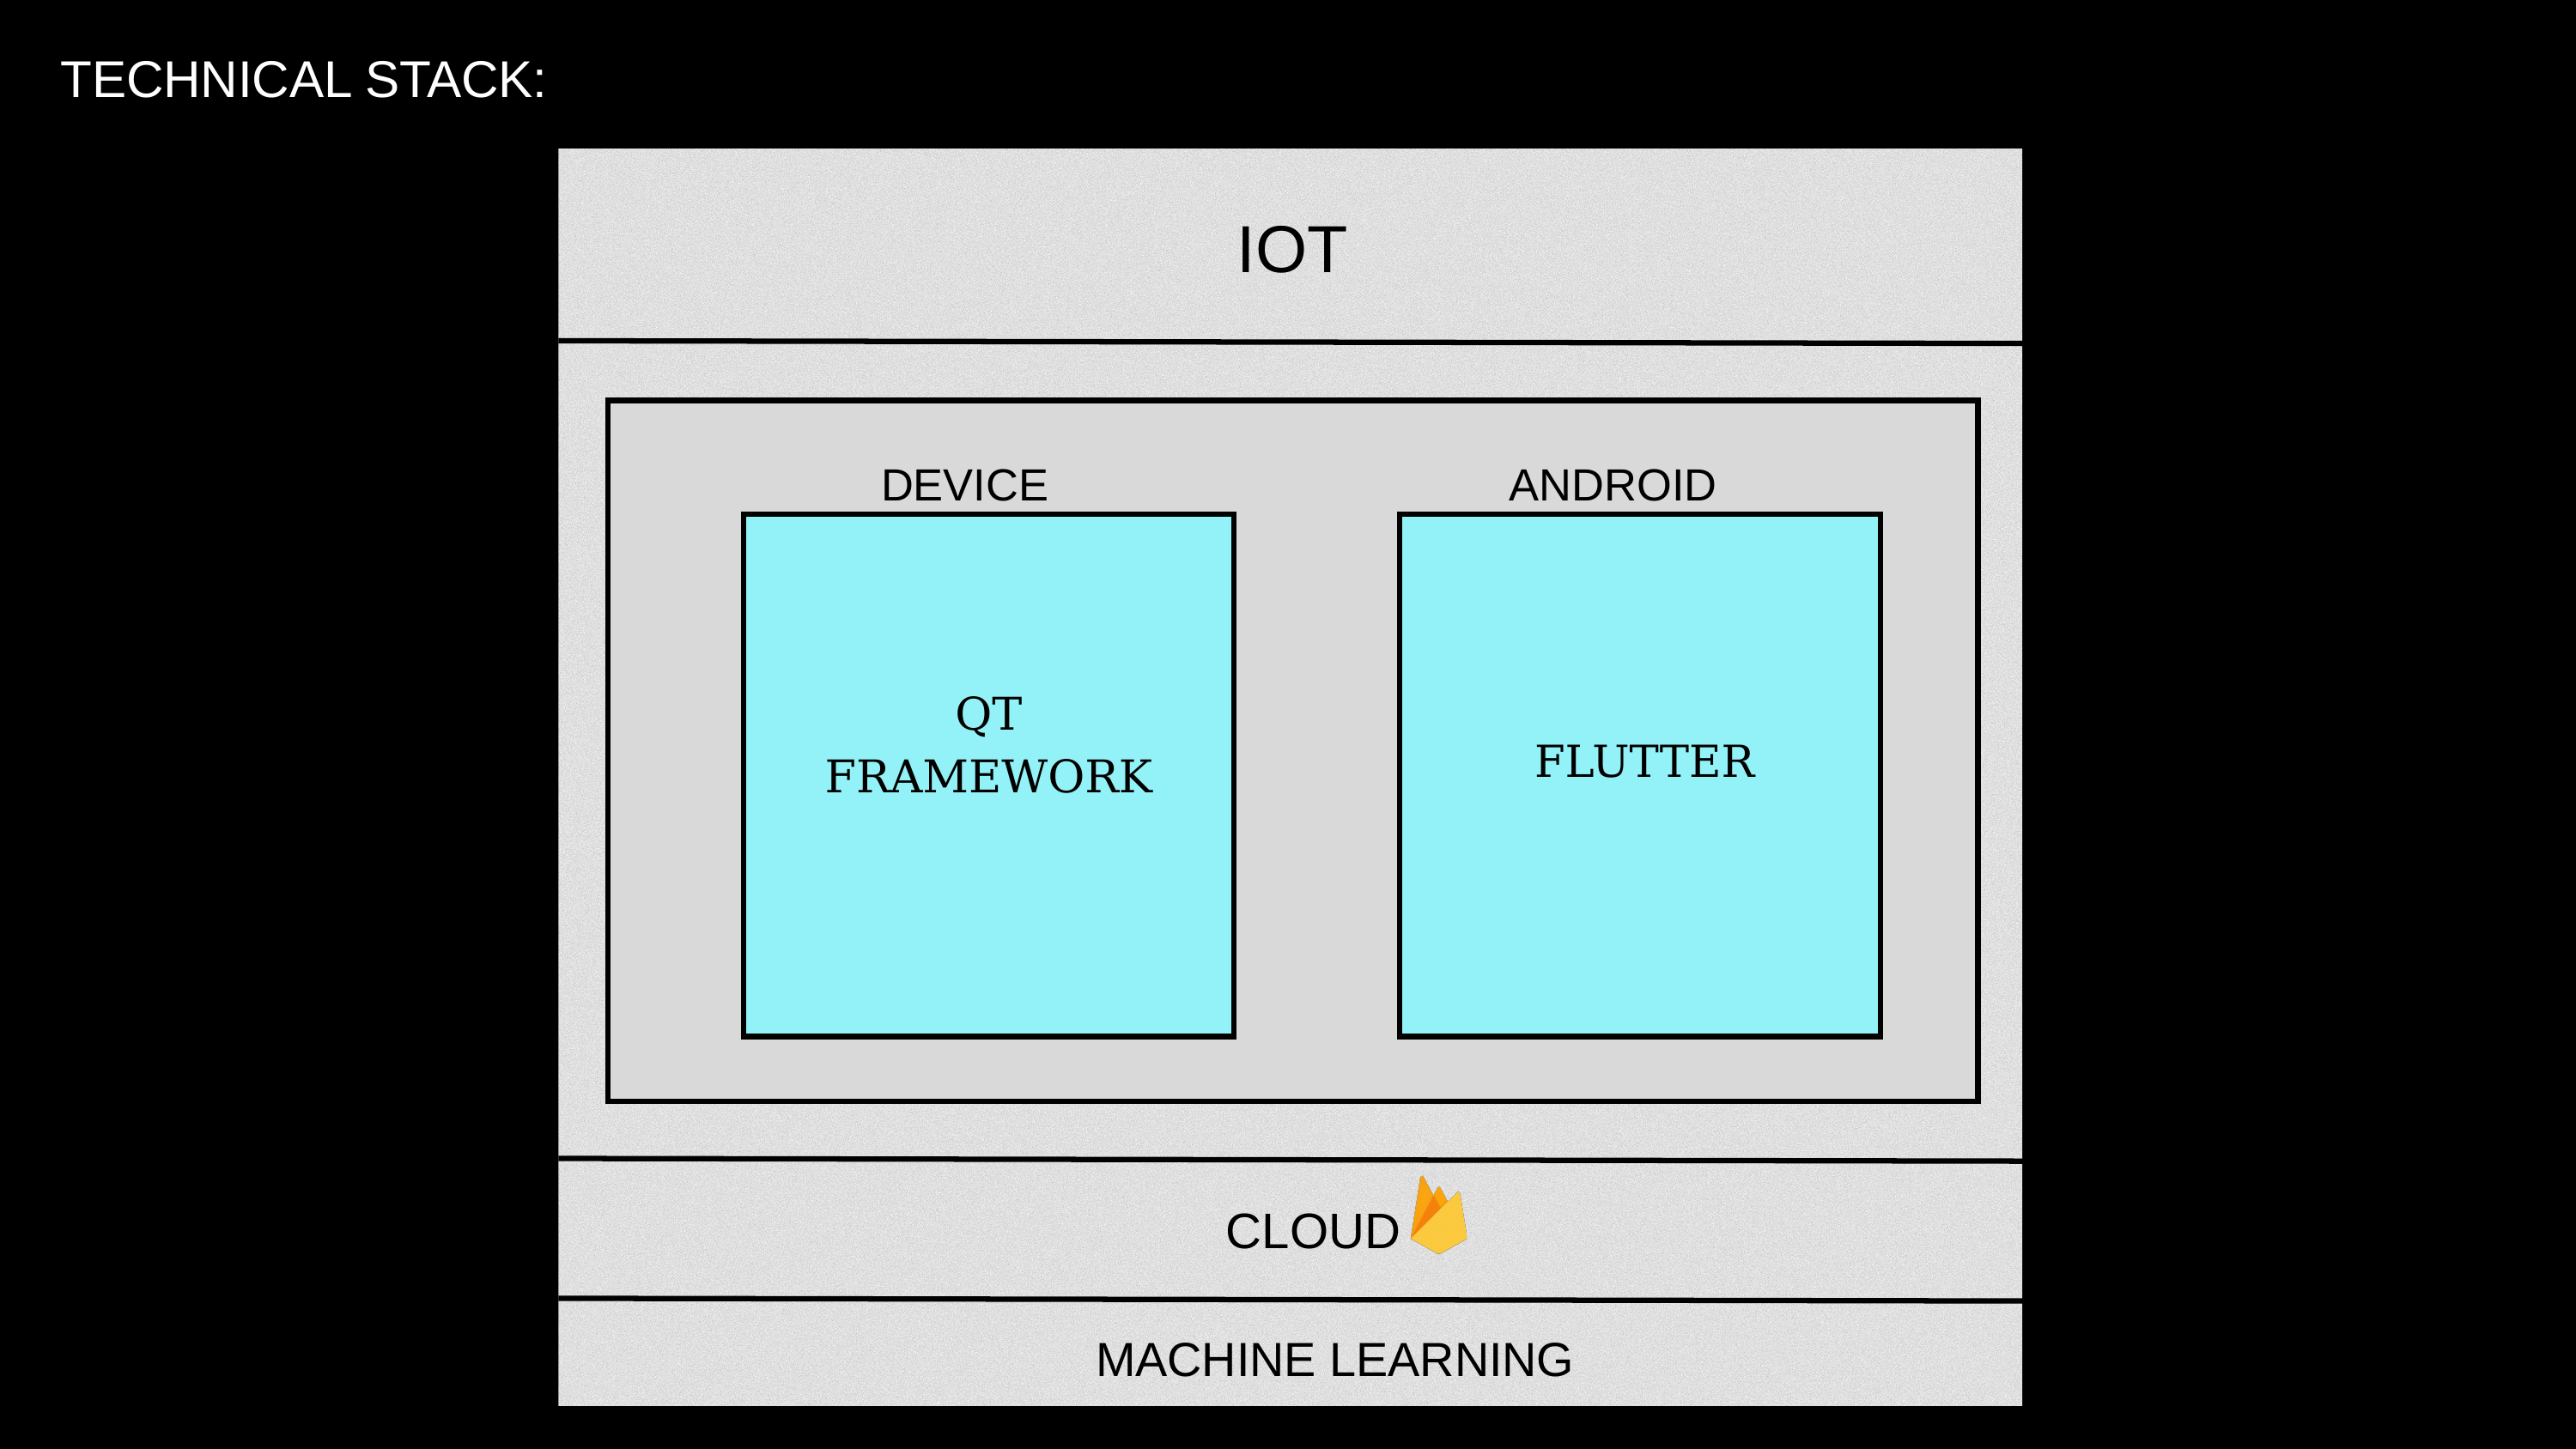

TECHNICAL STACK:

IOT

DEVICE

ANDROID

QT
FRAMEWORK

FLUTTER

CLOUD

MACHINE LEARNING